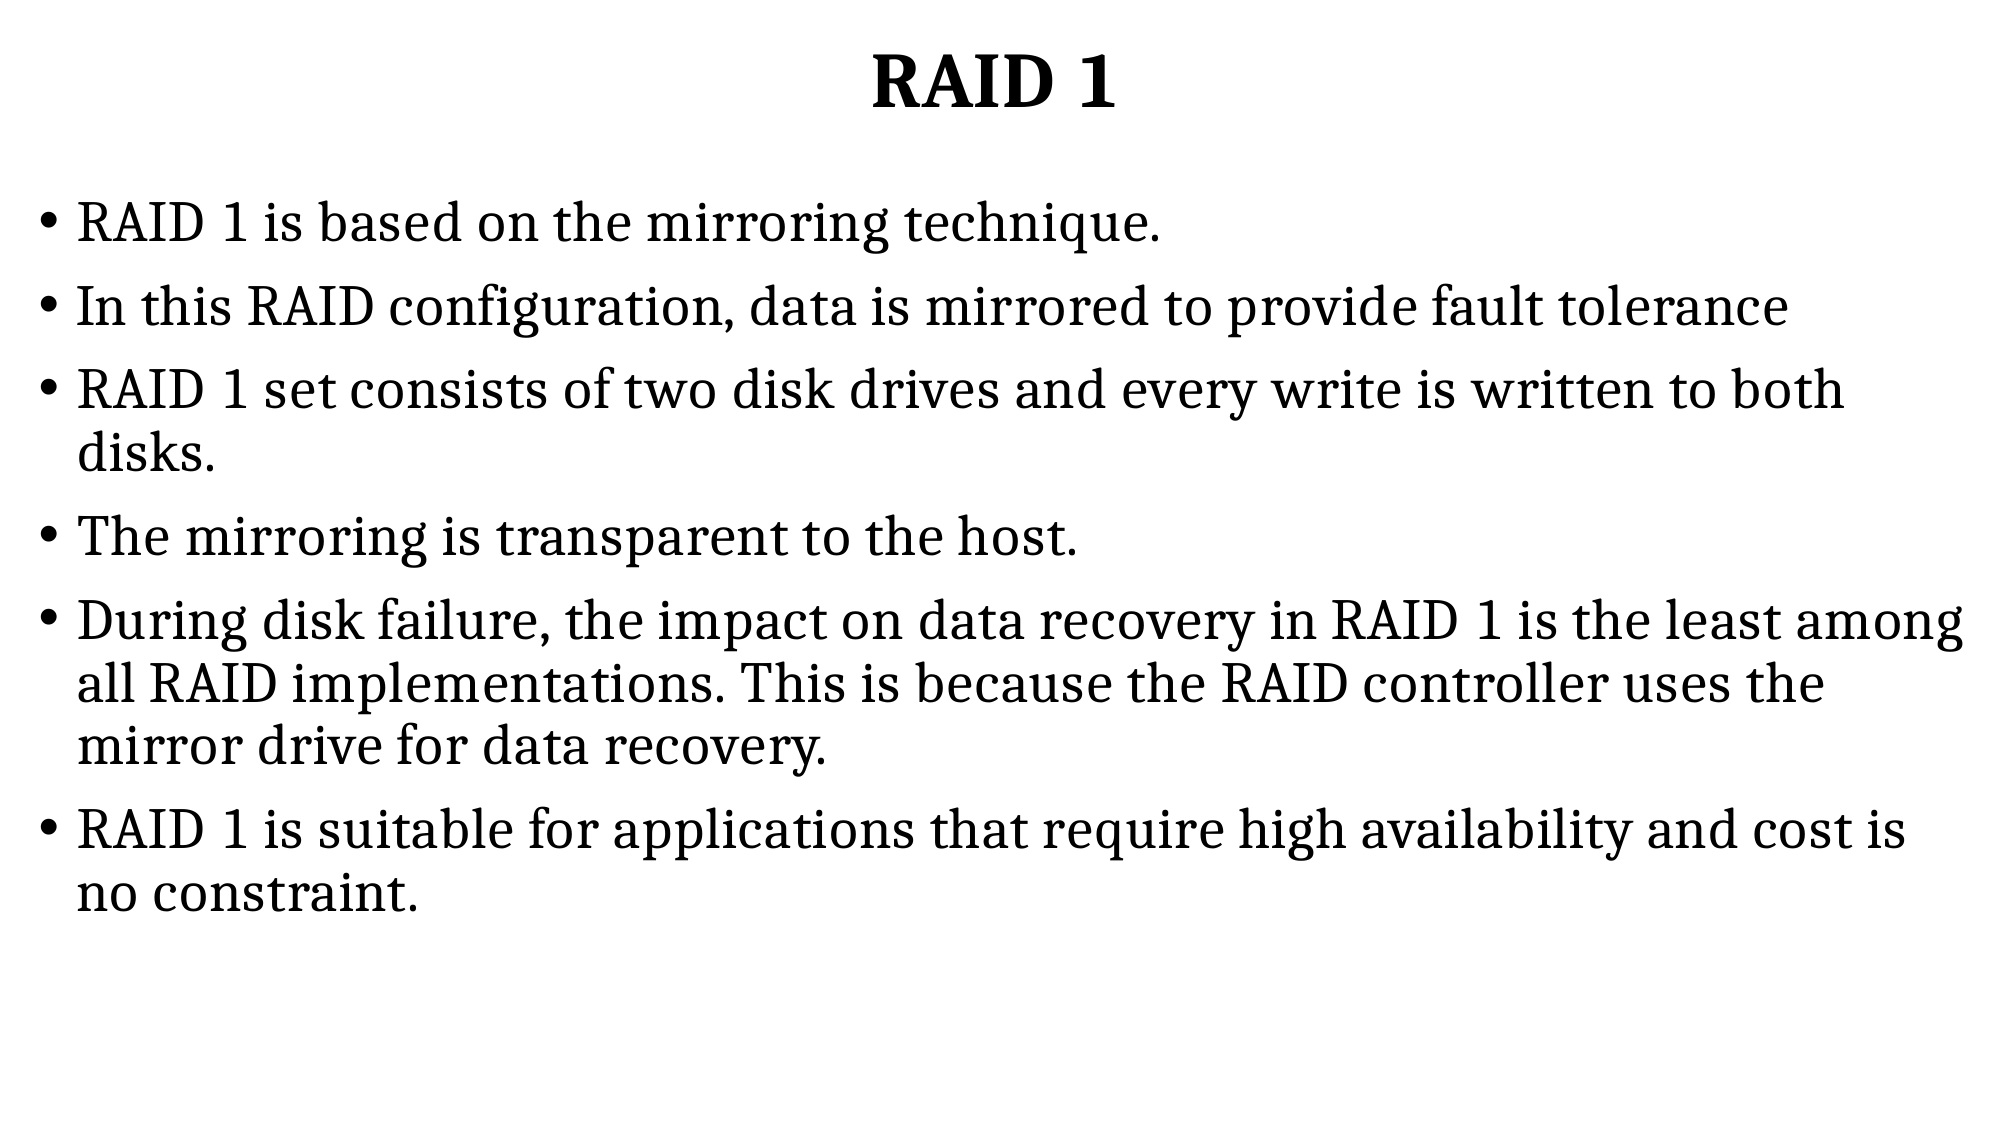

# RAID 1
RAID 1 is based on the mirroring technique.
In this RAID configuration, data is mirrored to provide fault tolerance
RAID 1 set consists of two disk drives and every write is written to both disks.
The mirroring is transparent to the host.
During disk failure, the impact on data recovery in RAID 1 is the least among all RAID implementations. This is because the RAID controller uses the mirror drive for data recovery.
RAID 1 is suitable for applications that require high availability and cost is no constraint.